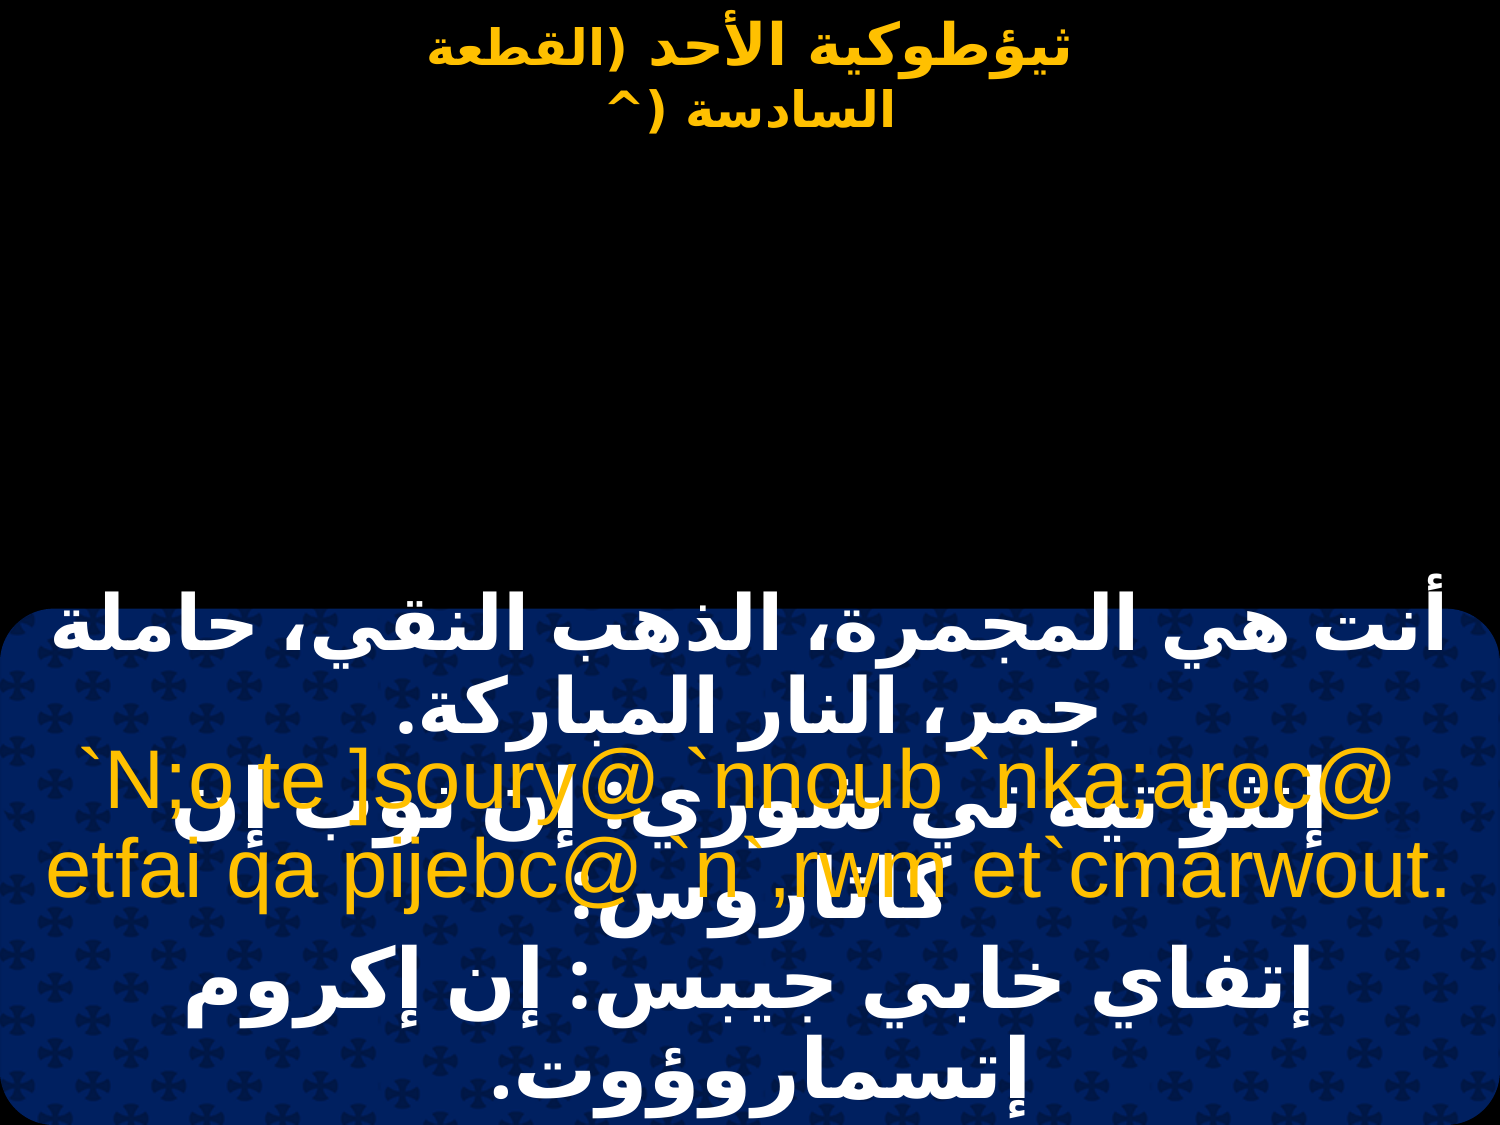

أنت هي المجمرة، الذهب النقي، حاملة جمر، النار المباركة.
`N;o te ]soury@ `nnoub `nka;aroc@
etfai qa pijebc@ `n`,rwm et`cmarwout.
إنثو تيه تي شوري: إن نوب إن كاثاروس:
إتفاي خابي جيبس: إن إكروم إتسماروؤوت.